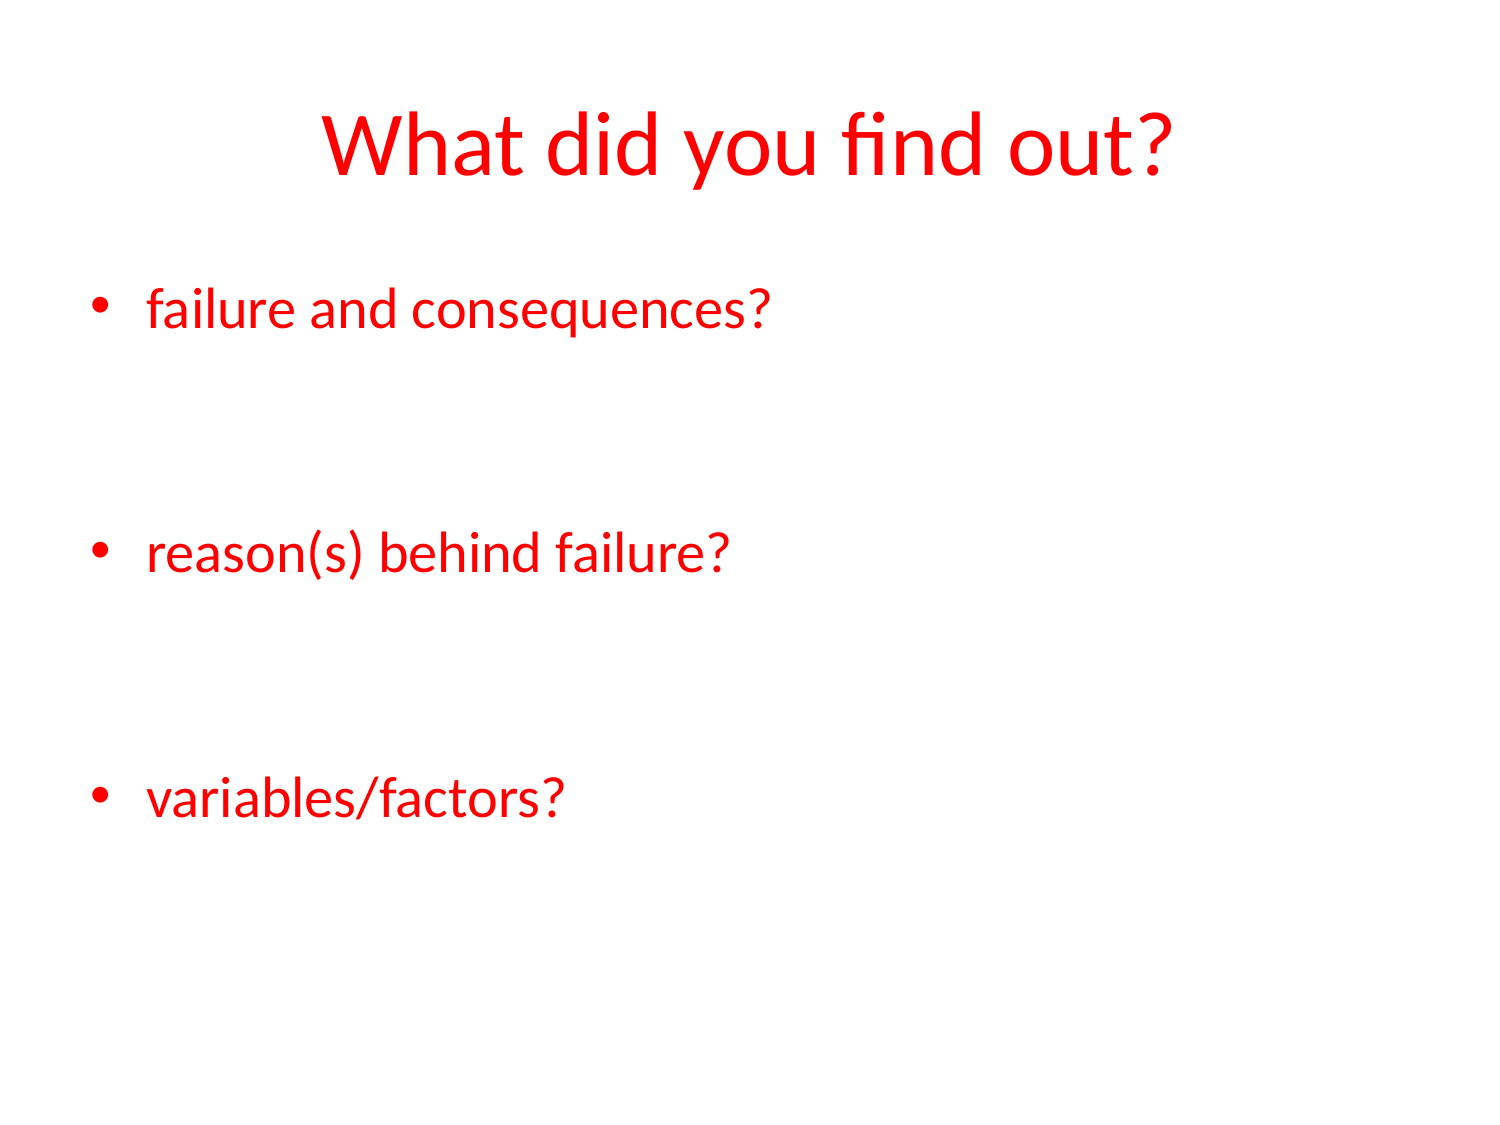

# What did you find out?
failure and consequences?

reason(s) behind failure?

variables/factors?